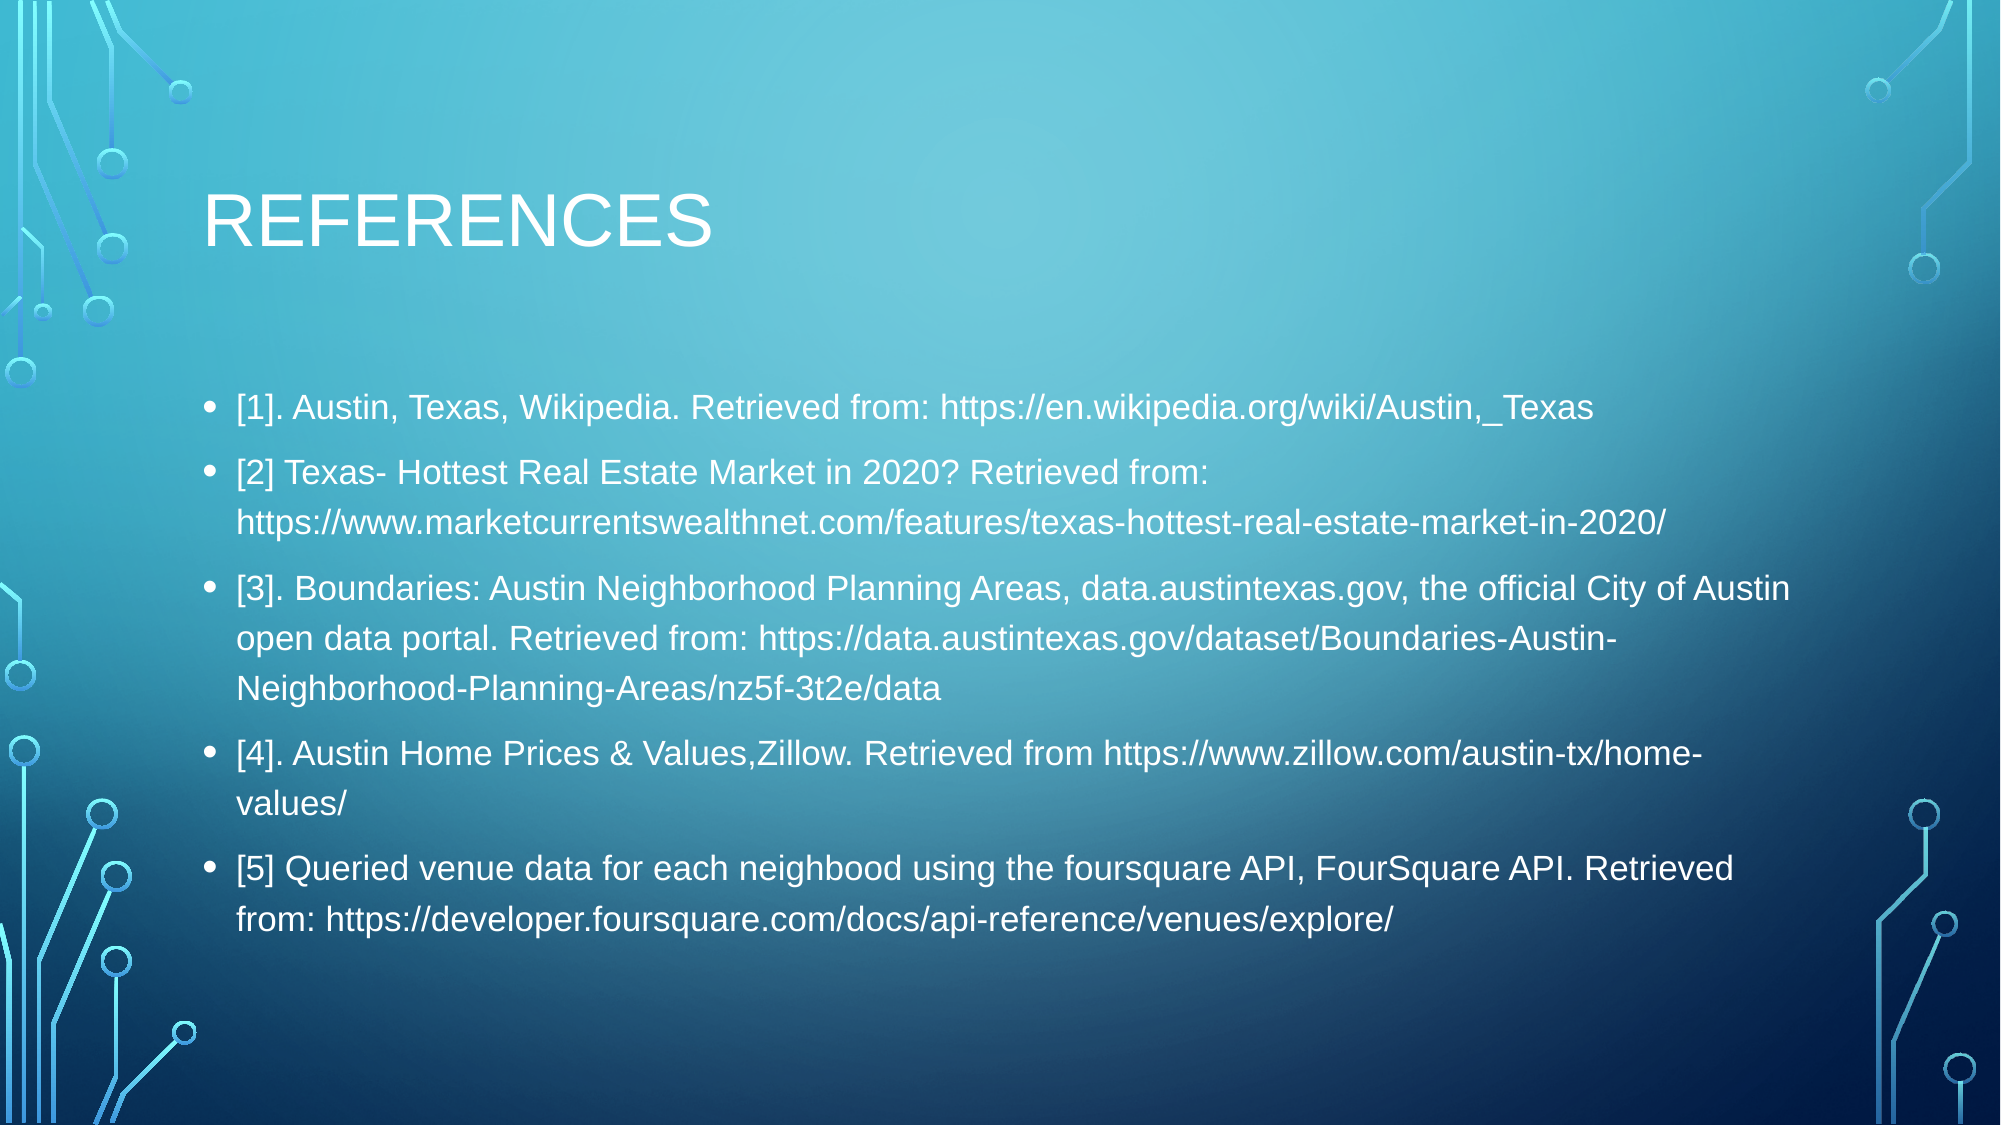

# References
[1]. Austin, Texas, Wikipedia. Retrieved from: https://en.wikipedia.org/wiki/Austin,_Texas
[2] Texas- Hottest Real Estate Market in 2020? Retrieved from: https://www.marketcurrentswealthnet.com/features/texas-hottest-real-estate-market-in-2020/
[3]. Boundaries: Austin Neighborhood Planning Areas, data.austintexas.gov, the official City of Austin open data portal. Retrieved from: https://data.austintexas.gov/dataset/Boundaries-Austin-Neighborhood-Planning-Areas/nz5f-3t2e/data
[4]. Austin Home Prices & Values,Zillow. Retrieved from https://www.zillow.com/austin-tx/home-values/
[5] Queried venue data for each neighbood using the foursquare API, FourSquare API. Retrieved from: https://developer.foursquare.com/docs/api-reference/venues/explore/